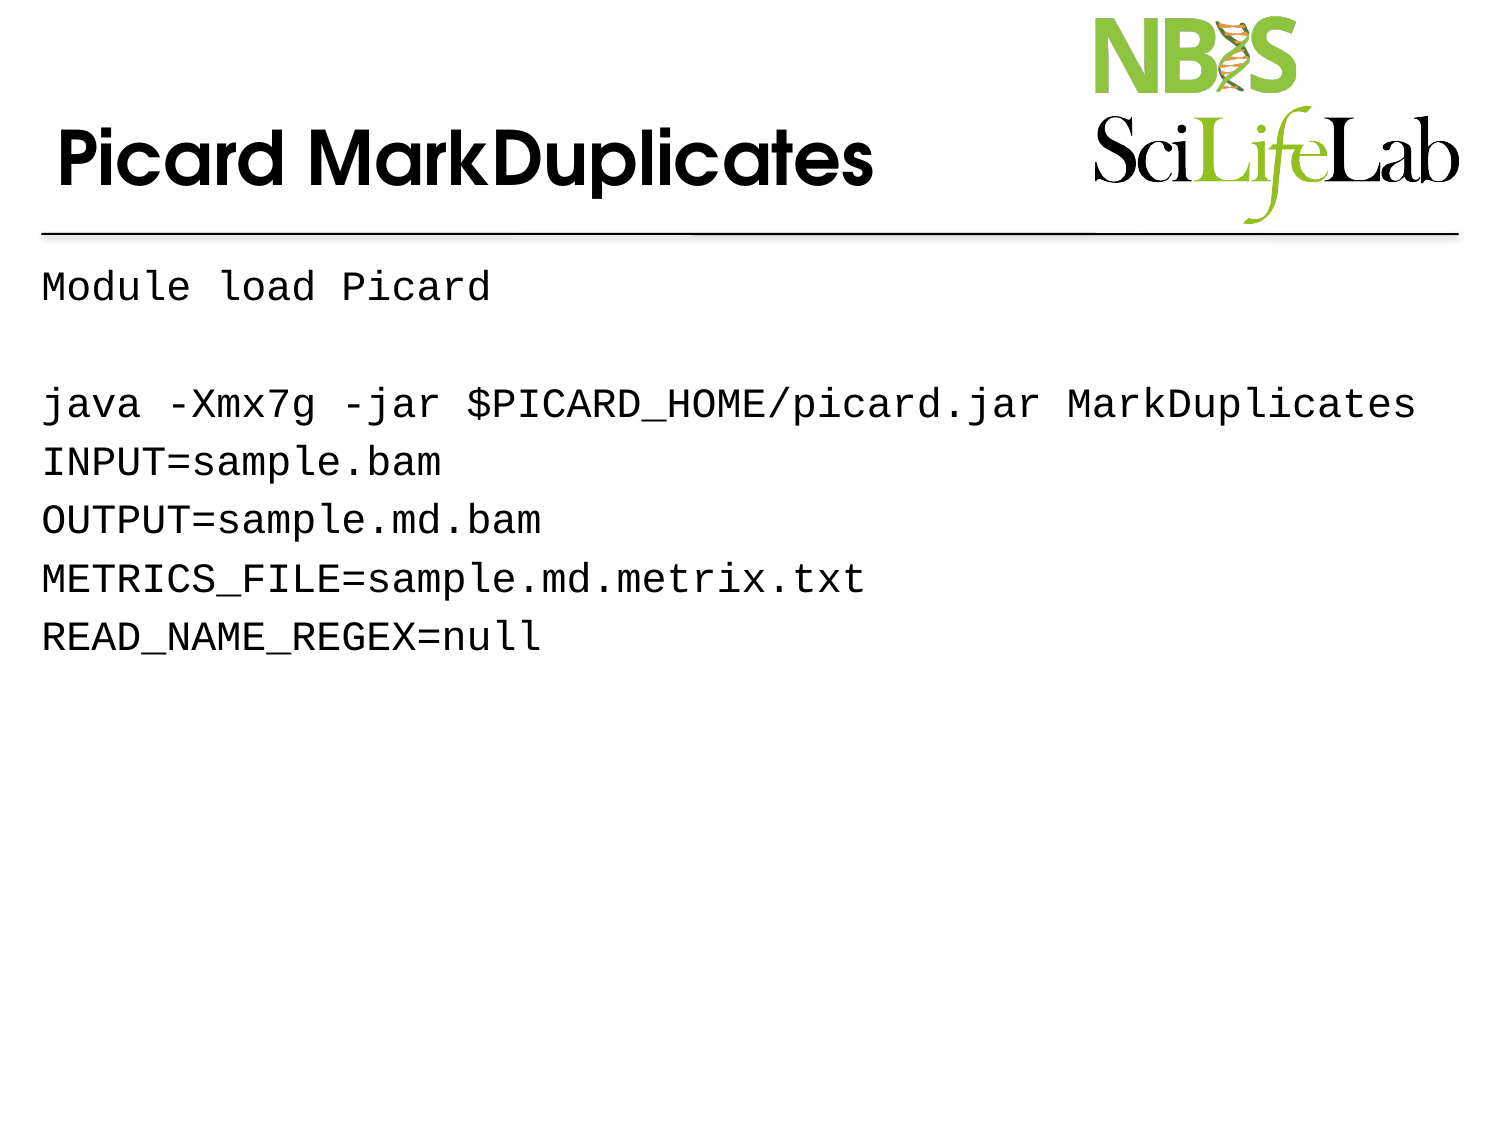

# Picard MarkDuplicates
Module load Picard

java -Xmx7g -jar $PICARD_HOME/picard.jar MarkDuplicates
INPUT=sample.bam
OUTPUT=sample.md.bam
METRICS_FILE=sample.md.metrix.txt
READ_NAME_REGEX=null